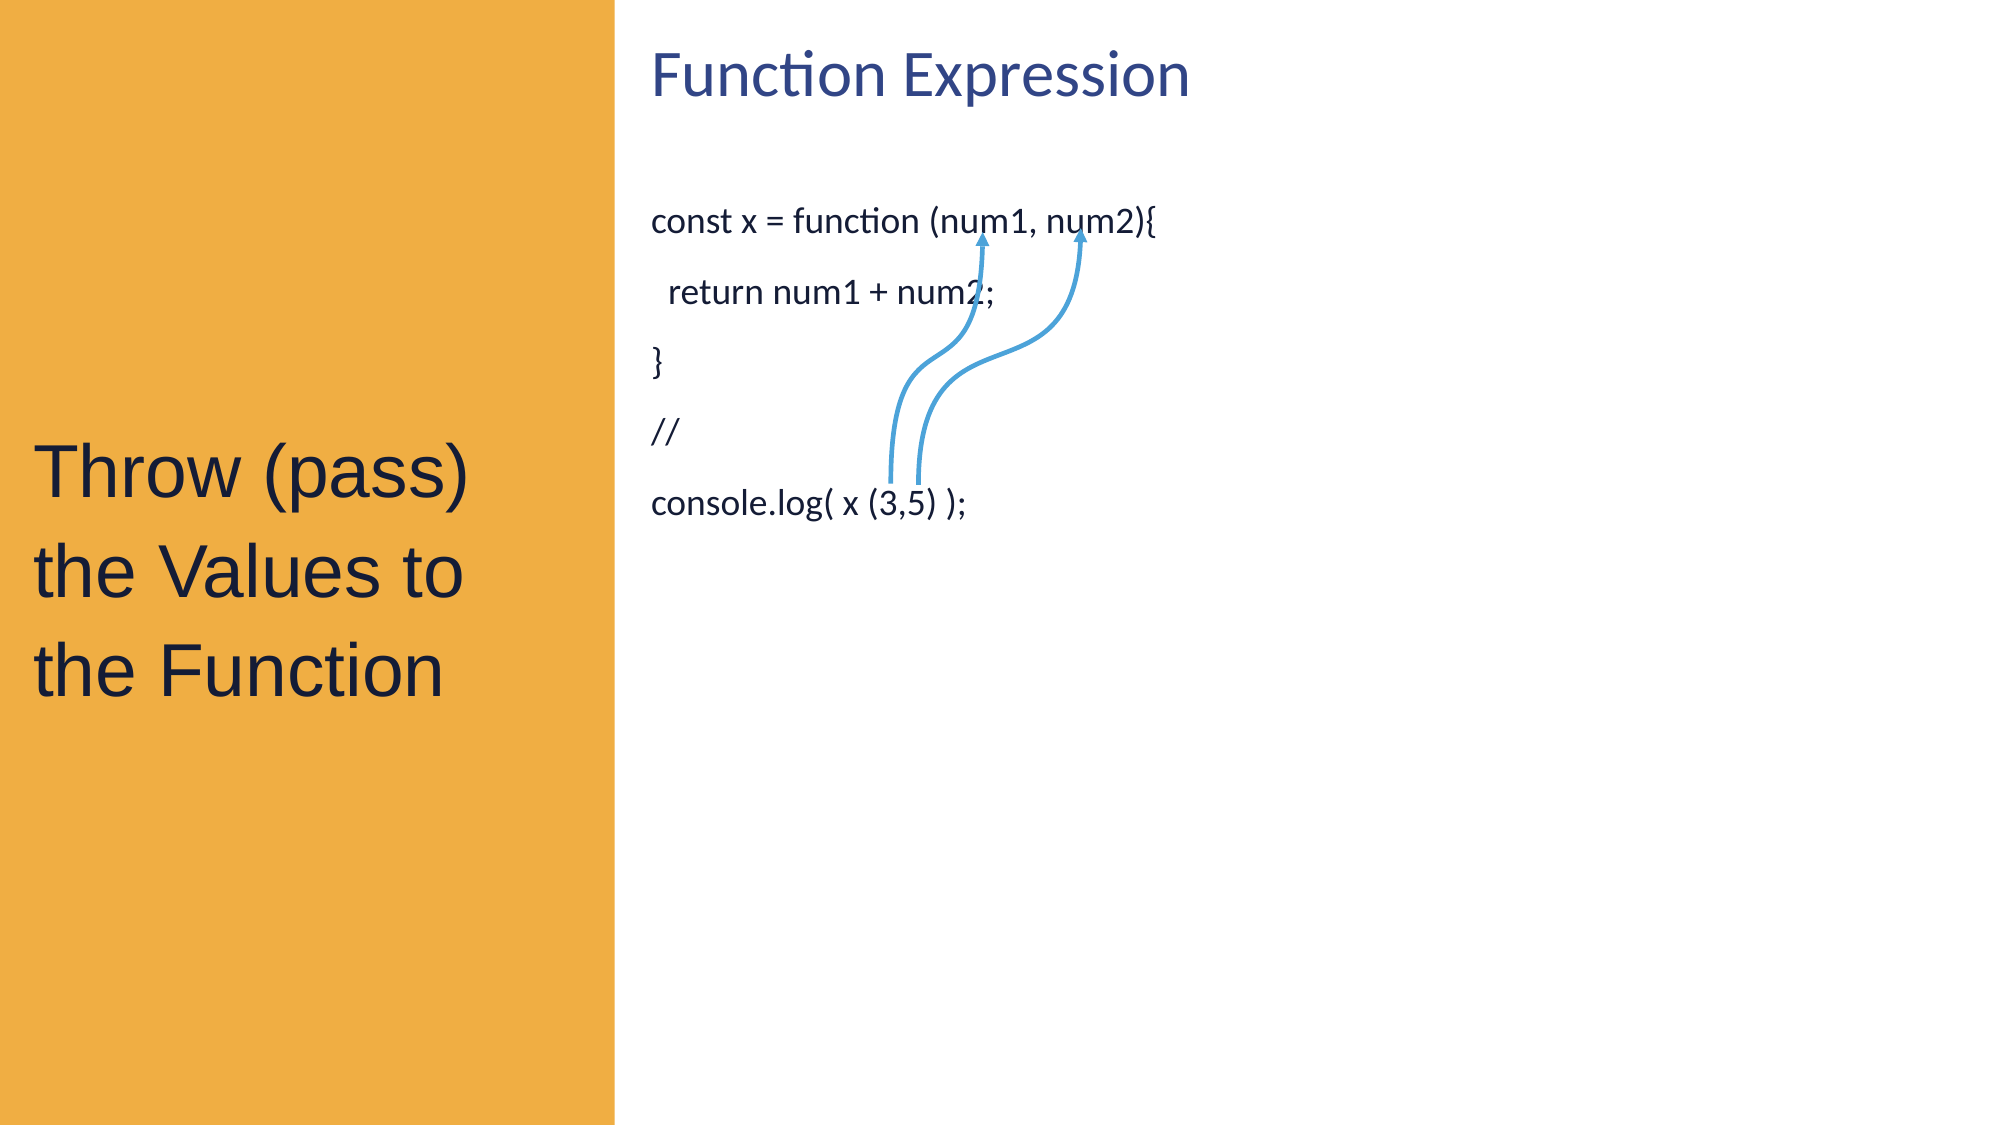

Function Expression
const x = function (num1, num2){
  return num1 + num2;
}
//
console.log( x (3,5) );
Throw (pass) the Values to the Function